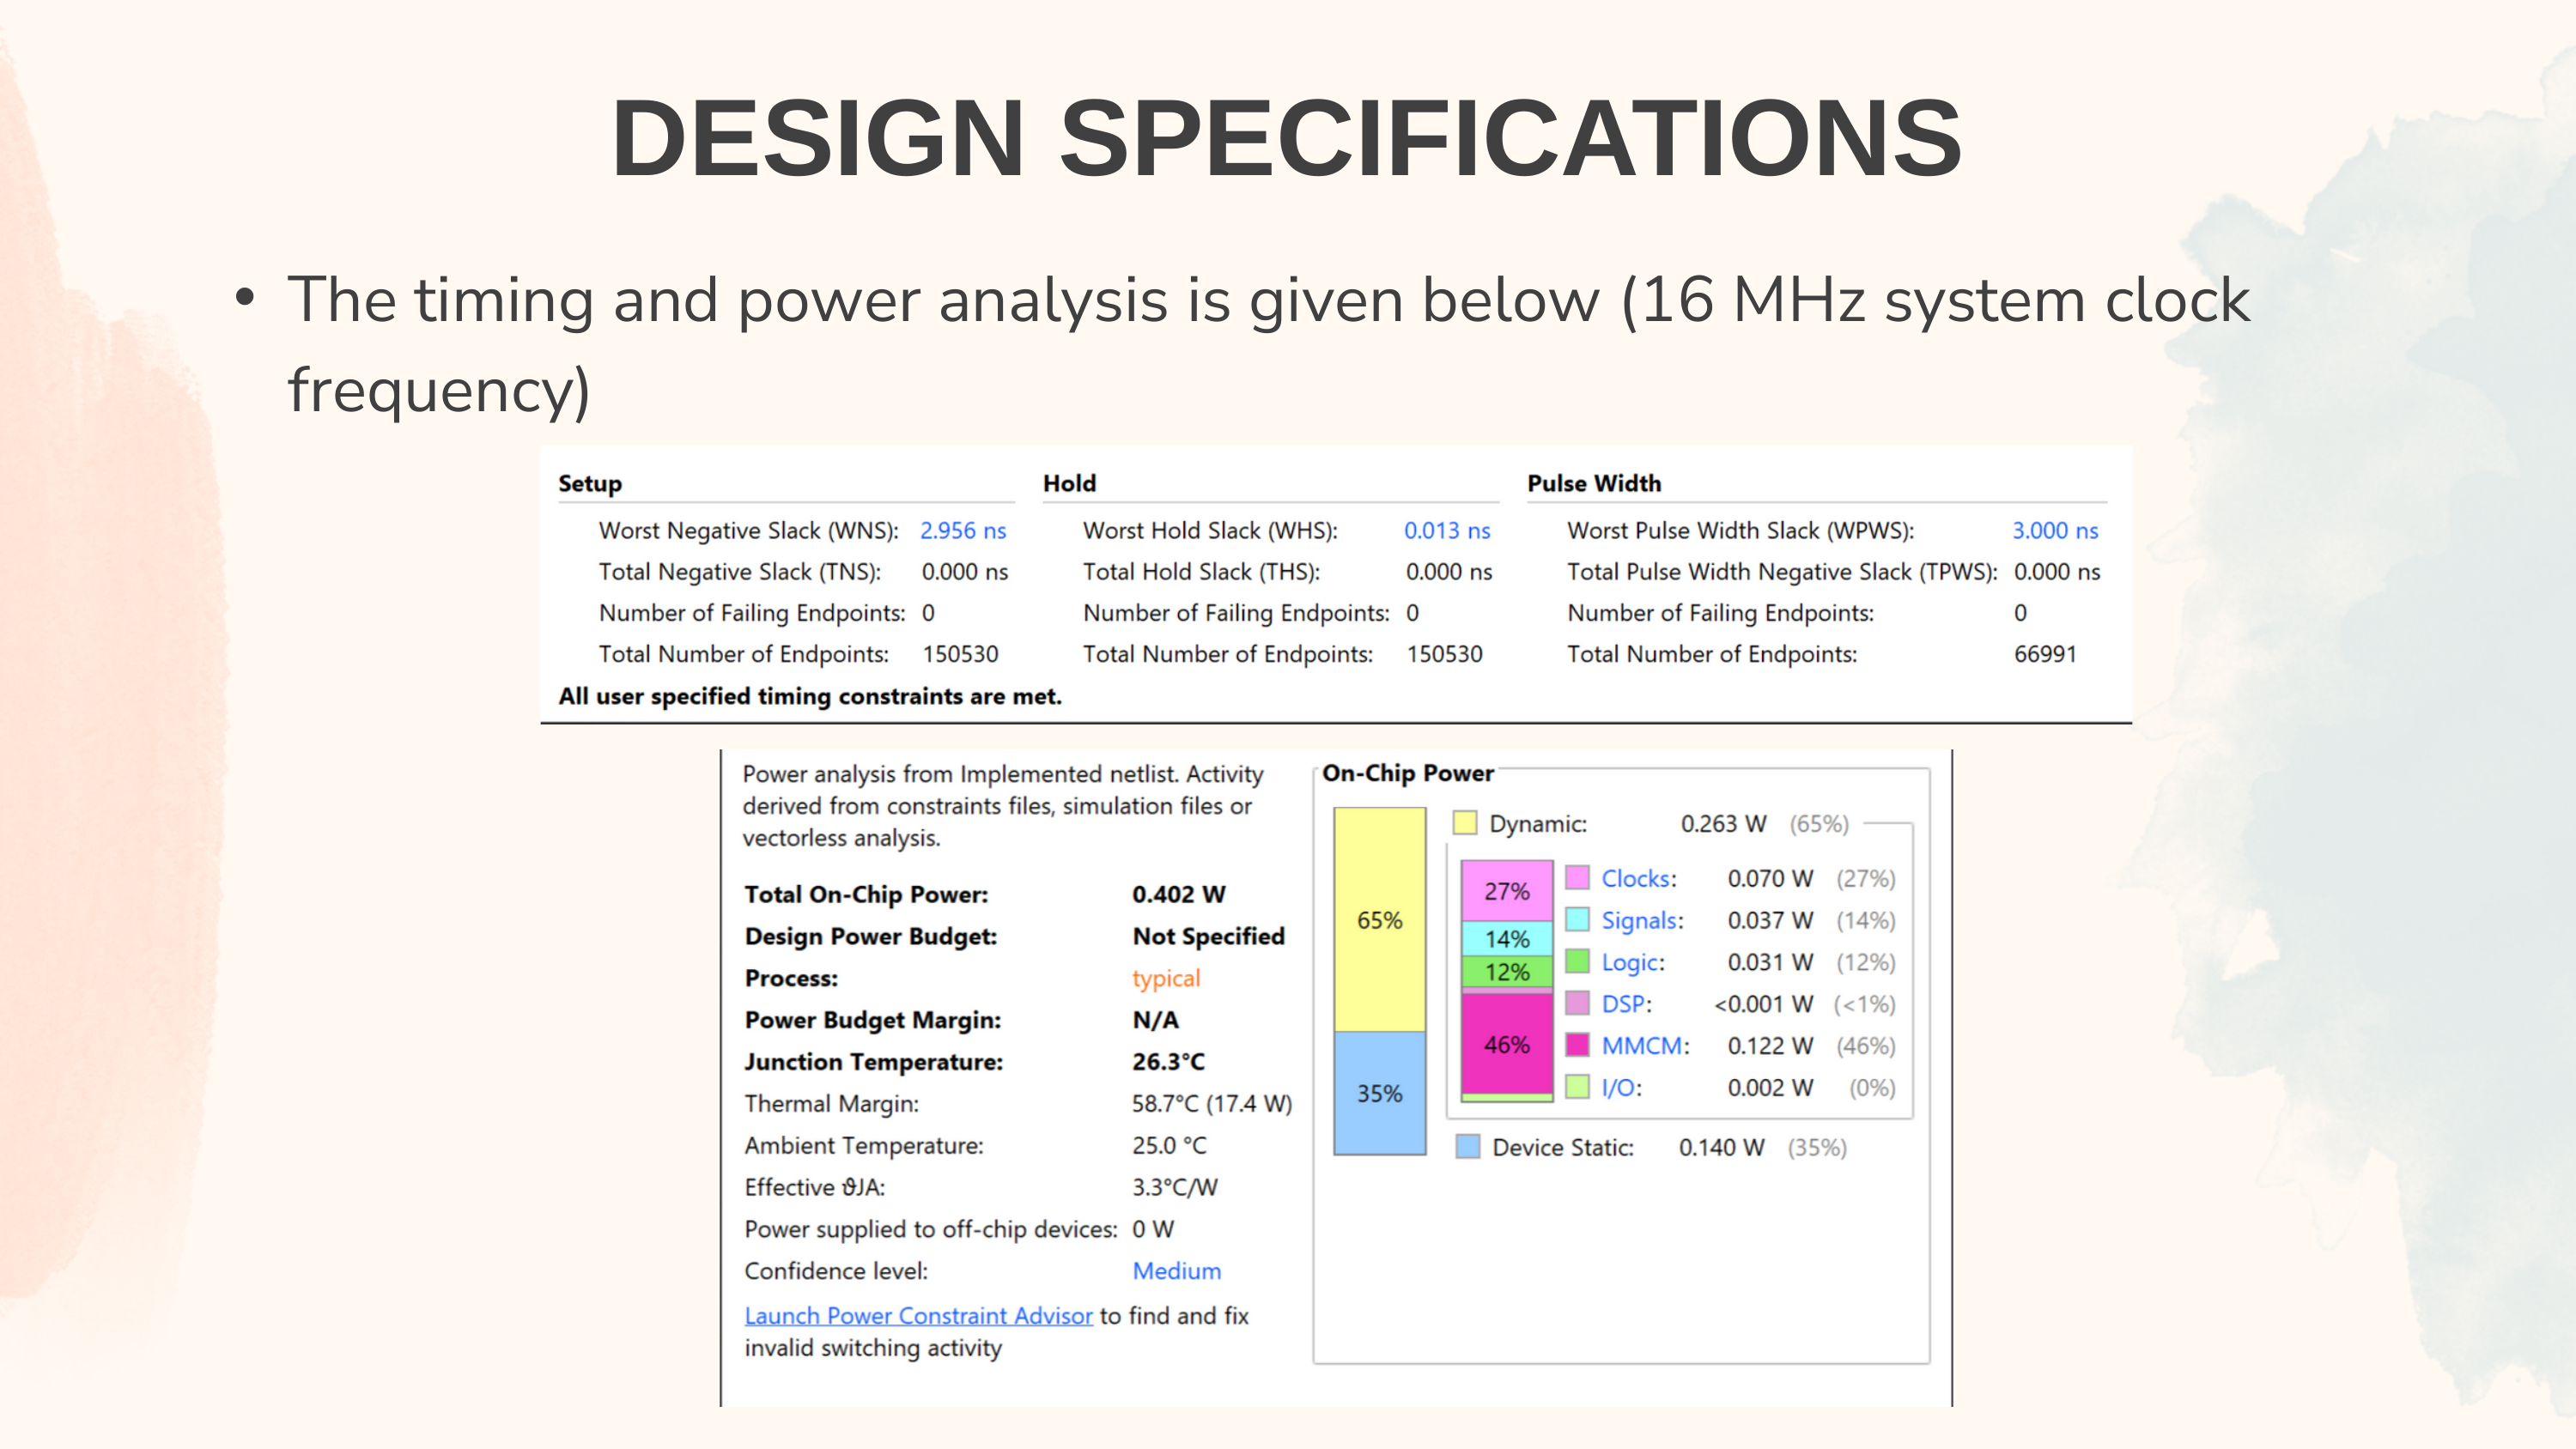

DESIGN SPECIFICATIONS
The timing and power analysis is given below (16 MHz system clock frequency)